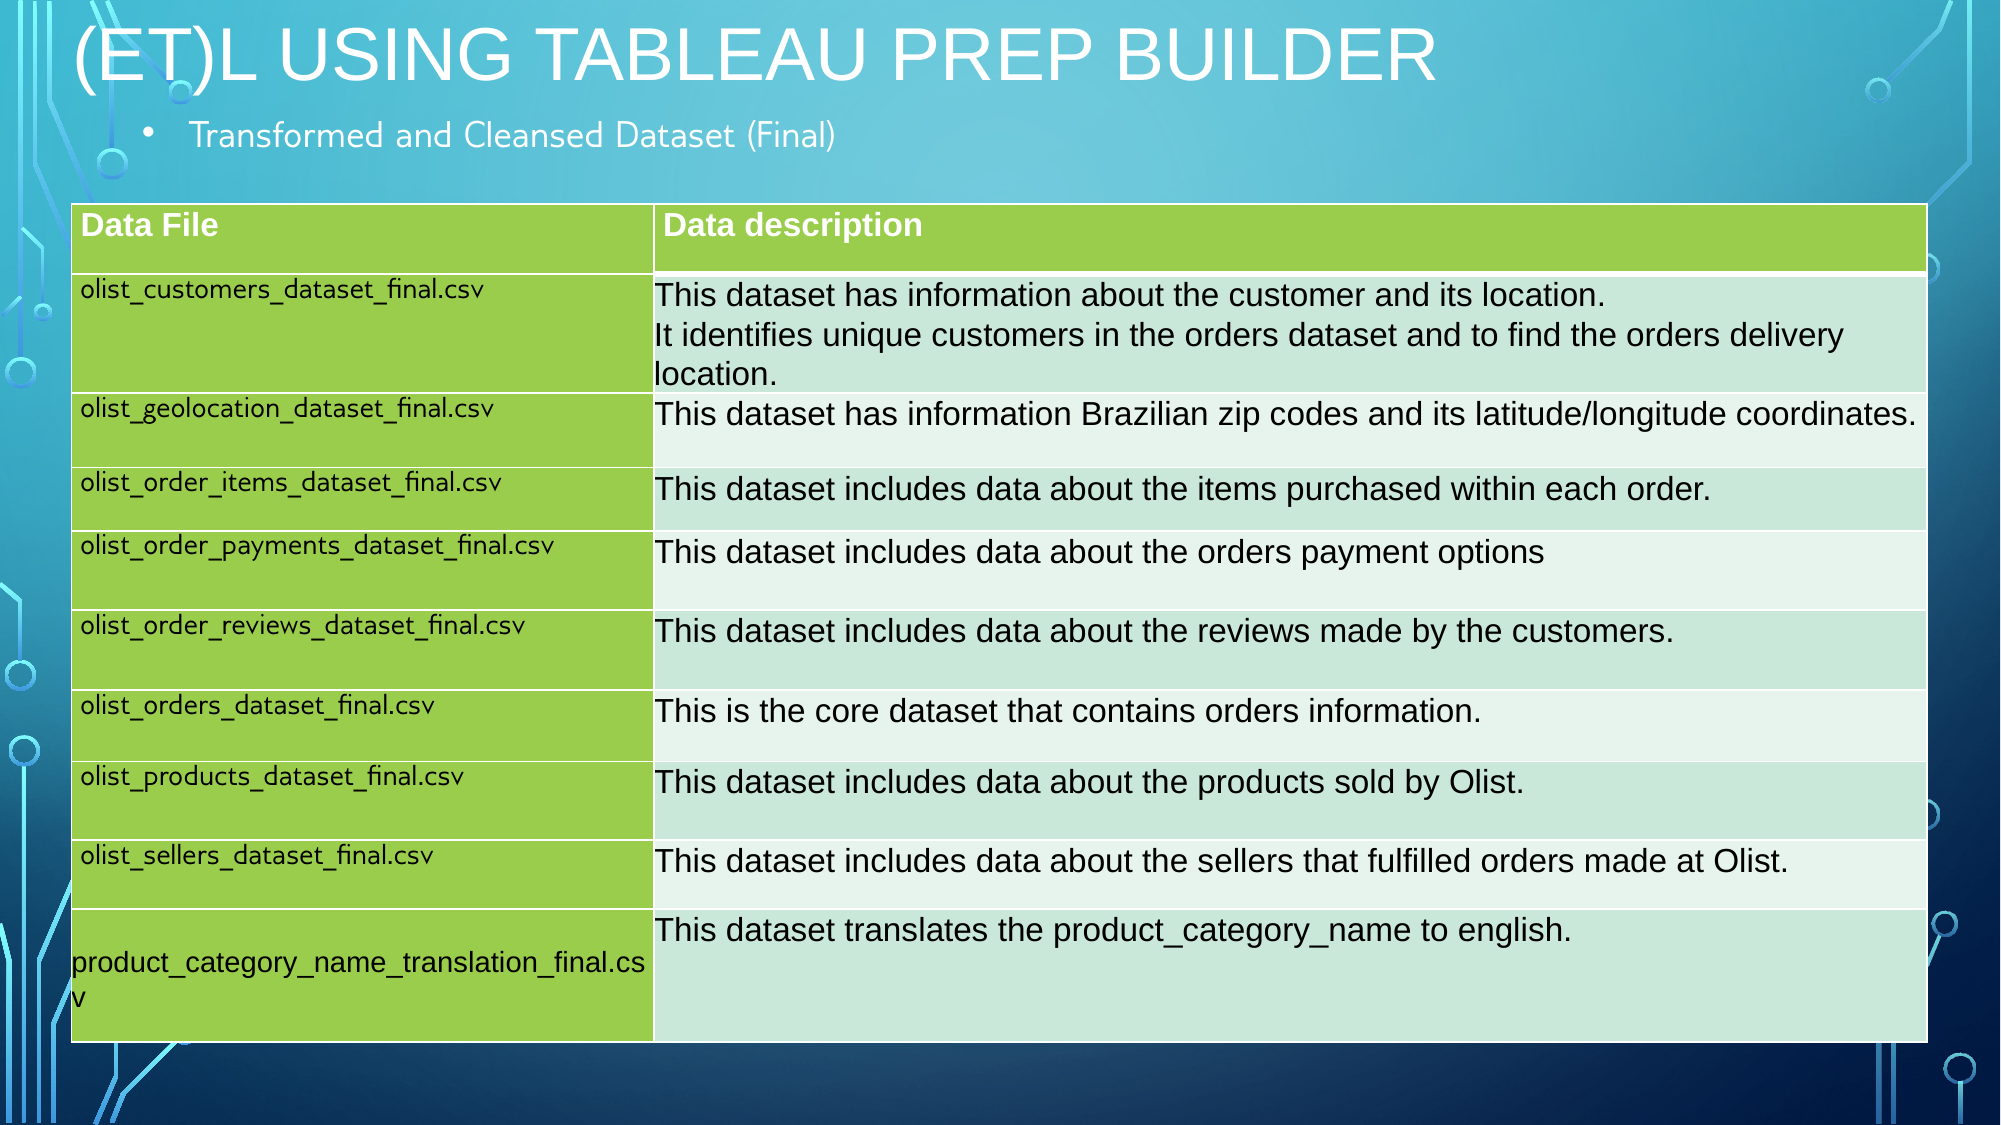

# (ET)L using tableau prep builder
Transformed and Cleansed Dataset (Final)
| Data File | Data description |
| --- | --- |
| olist\_customers\_dataset\_final.csv | This dataset has information about the customer and its location. It identifies unique customers in the orders dataset and to find the orders delivery location. |
| olist\_geolocation\_dataset\_final.csv | This dataset has information Brazilian zip codes and its latitude/longitude coordinates. |
| olist\_order\_items\_dataset\_final.csv | This dataset includes data about the items purchased within each order. |
| olist\_order\_payments\_dataset\_final.csv | This dataset includes data about the orders payment options |
| olist\_order\_reviews\_dataset\_final.csv | This dataset includes data about the reviews made by the customers. |
| olist\_orders\_dataset\_final.csv | This is the core dataset that contains orders information. |
| olist\_products\_dataset\_final.csv | This dataset includes data about the products sold by Olist. |
| olist\_sellers\_dataset\_final.csv | This dataset includes data about the sellers that fulfilled orders made at Olist. |
| product\_category\_name\_translation\_final.csv | This dataset translates the product\_category\_name to english. |